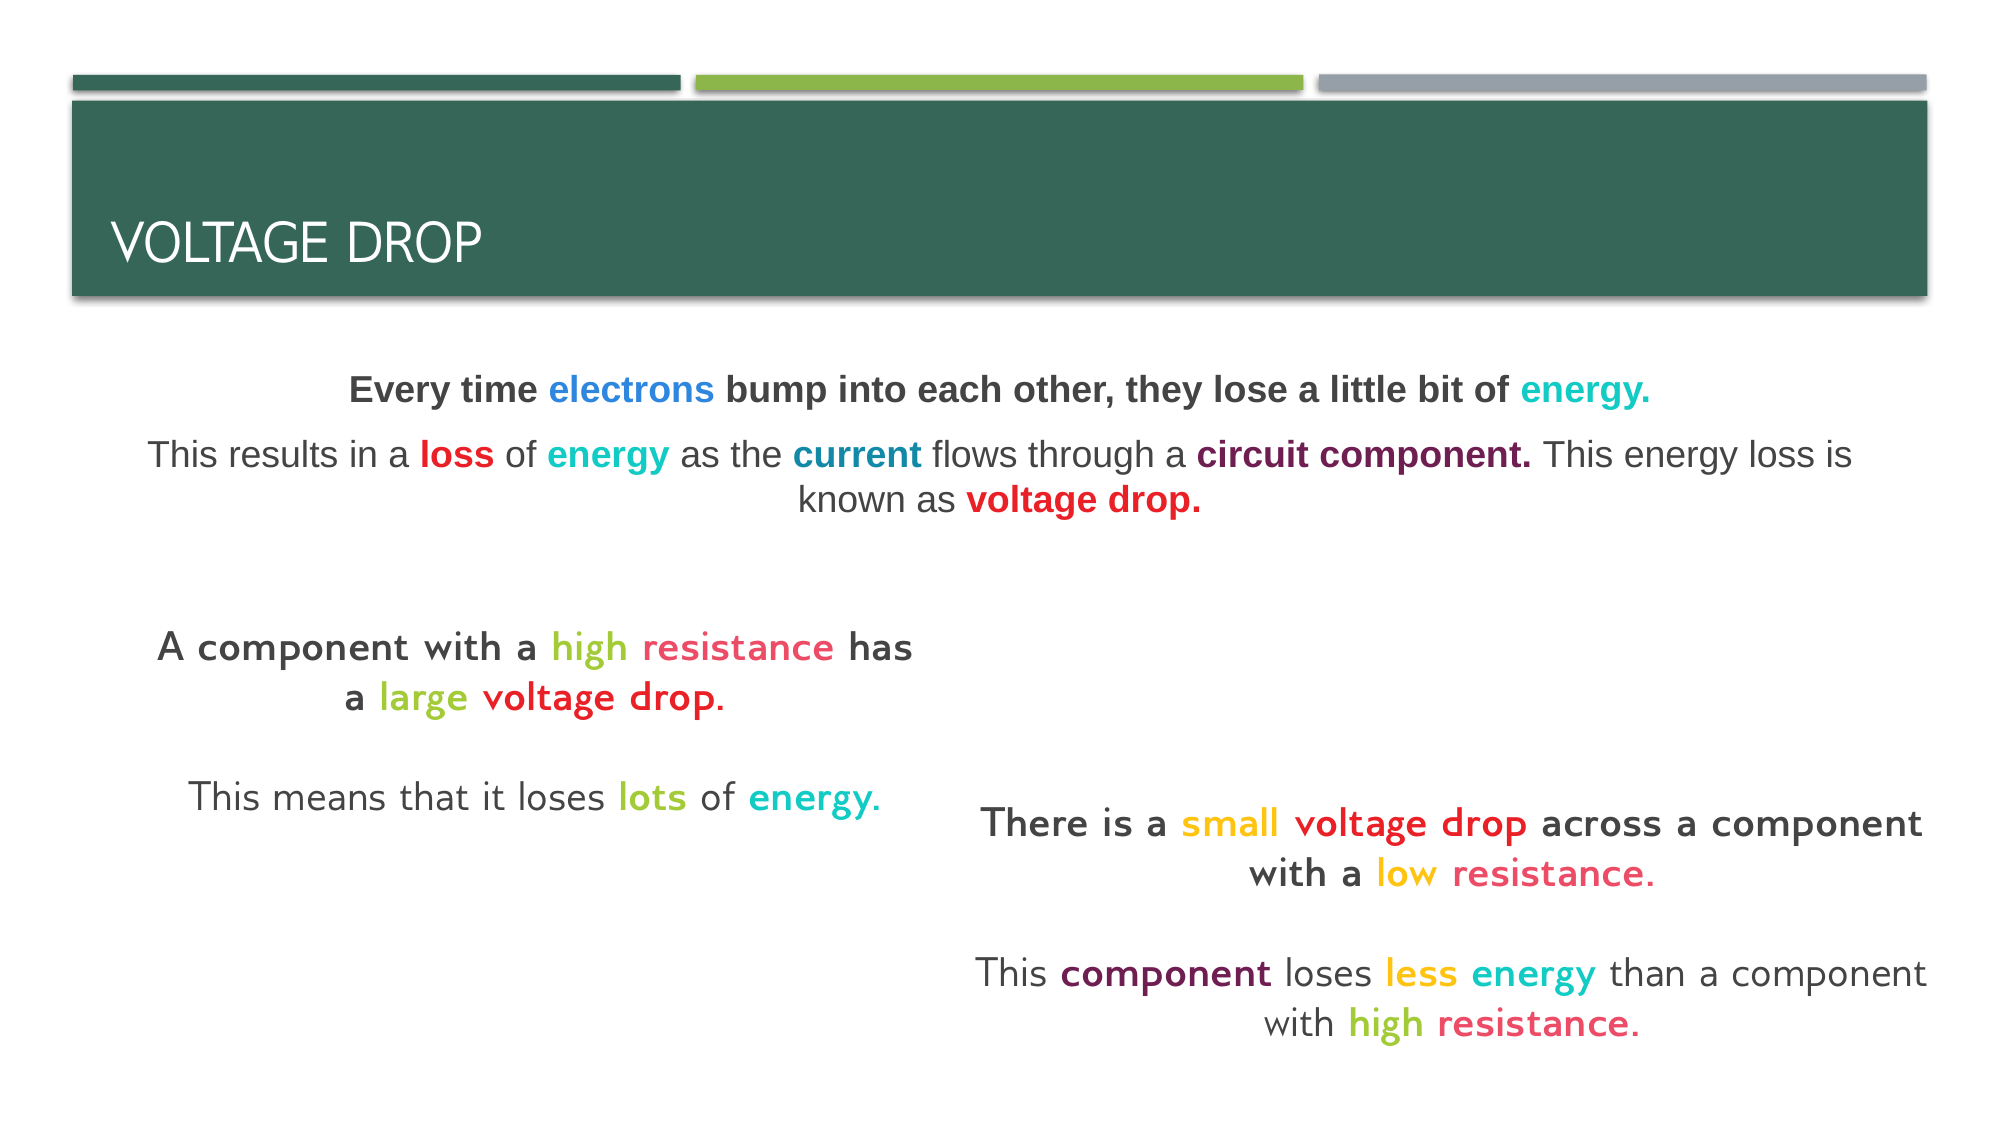

# Voltage Drop
Every time electrons bump into each other, they lose a little bit of energy.
This results in a loss of energy as the current flows through a circuit component. This energy loss is known as voltage drop.

A component with a high resistance has a large voltage drop.

This means that it loses lots of energy.
There is a small voltage drop across a component with a low resistance.

This component loses less energy than a component with high resistance.